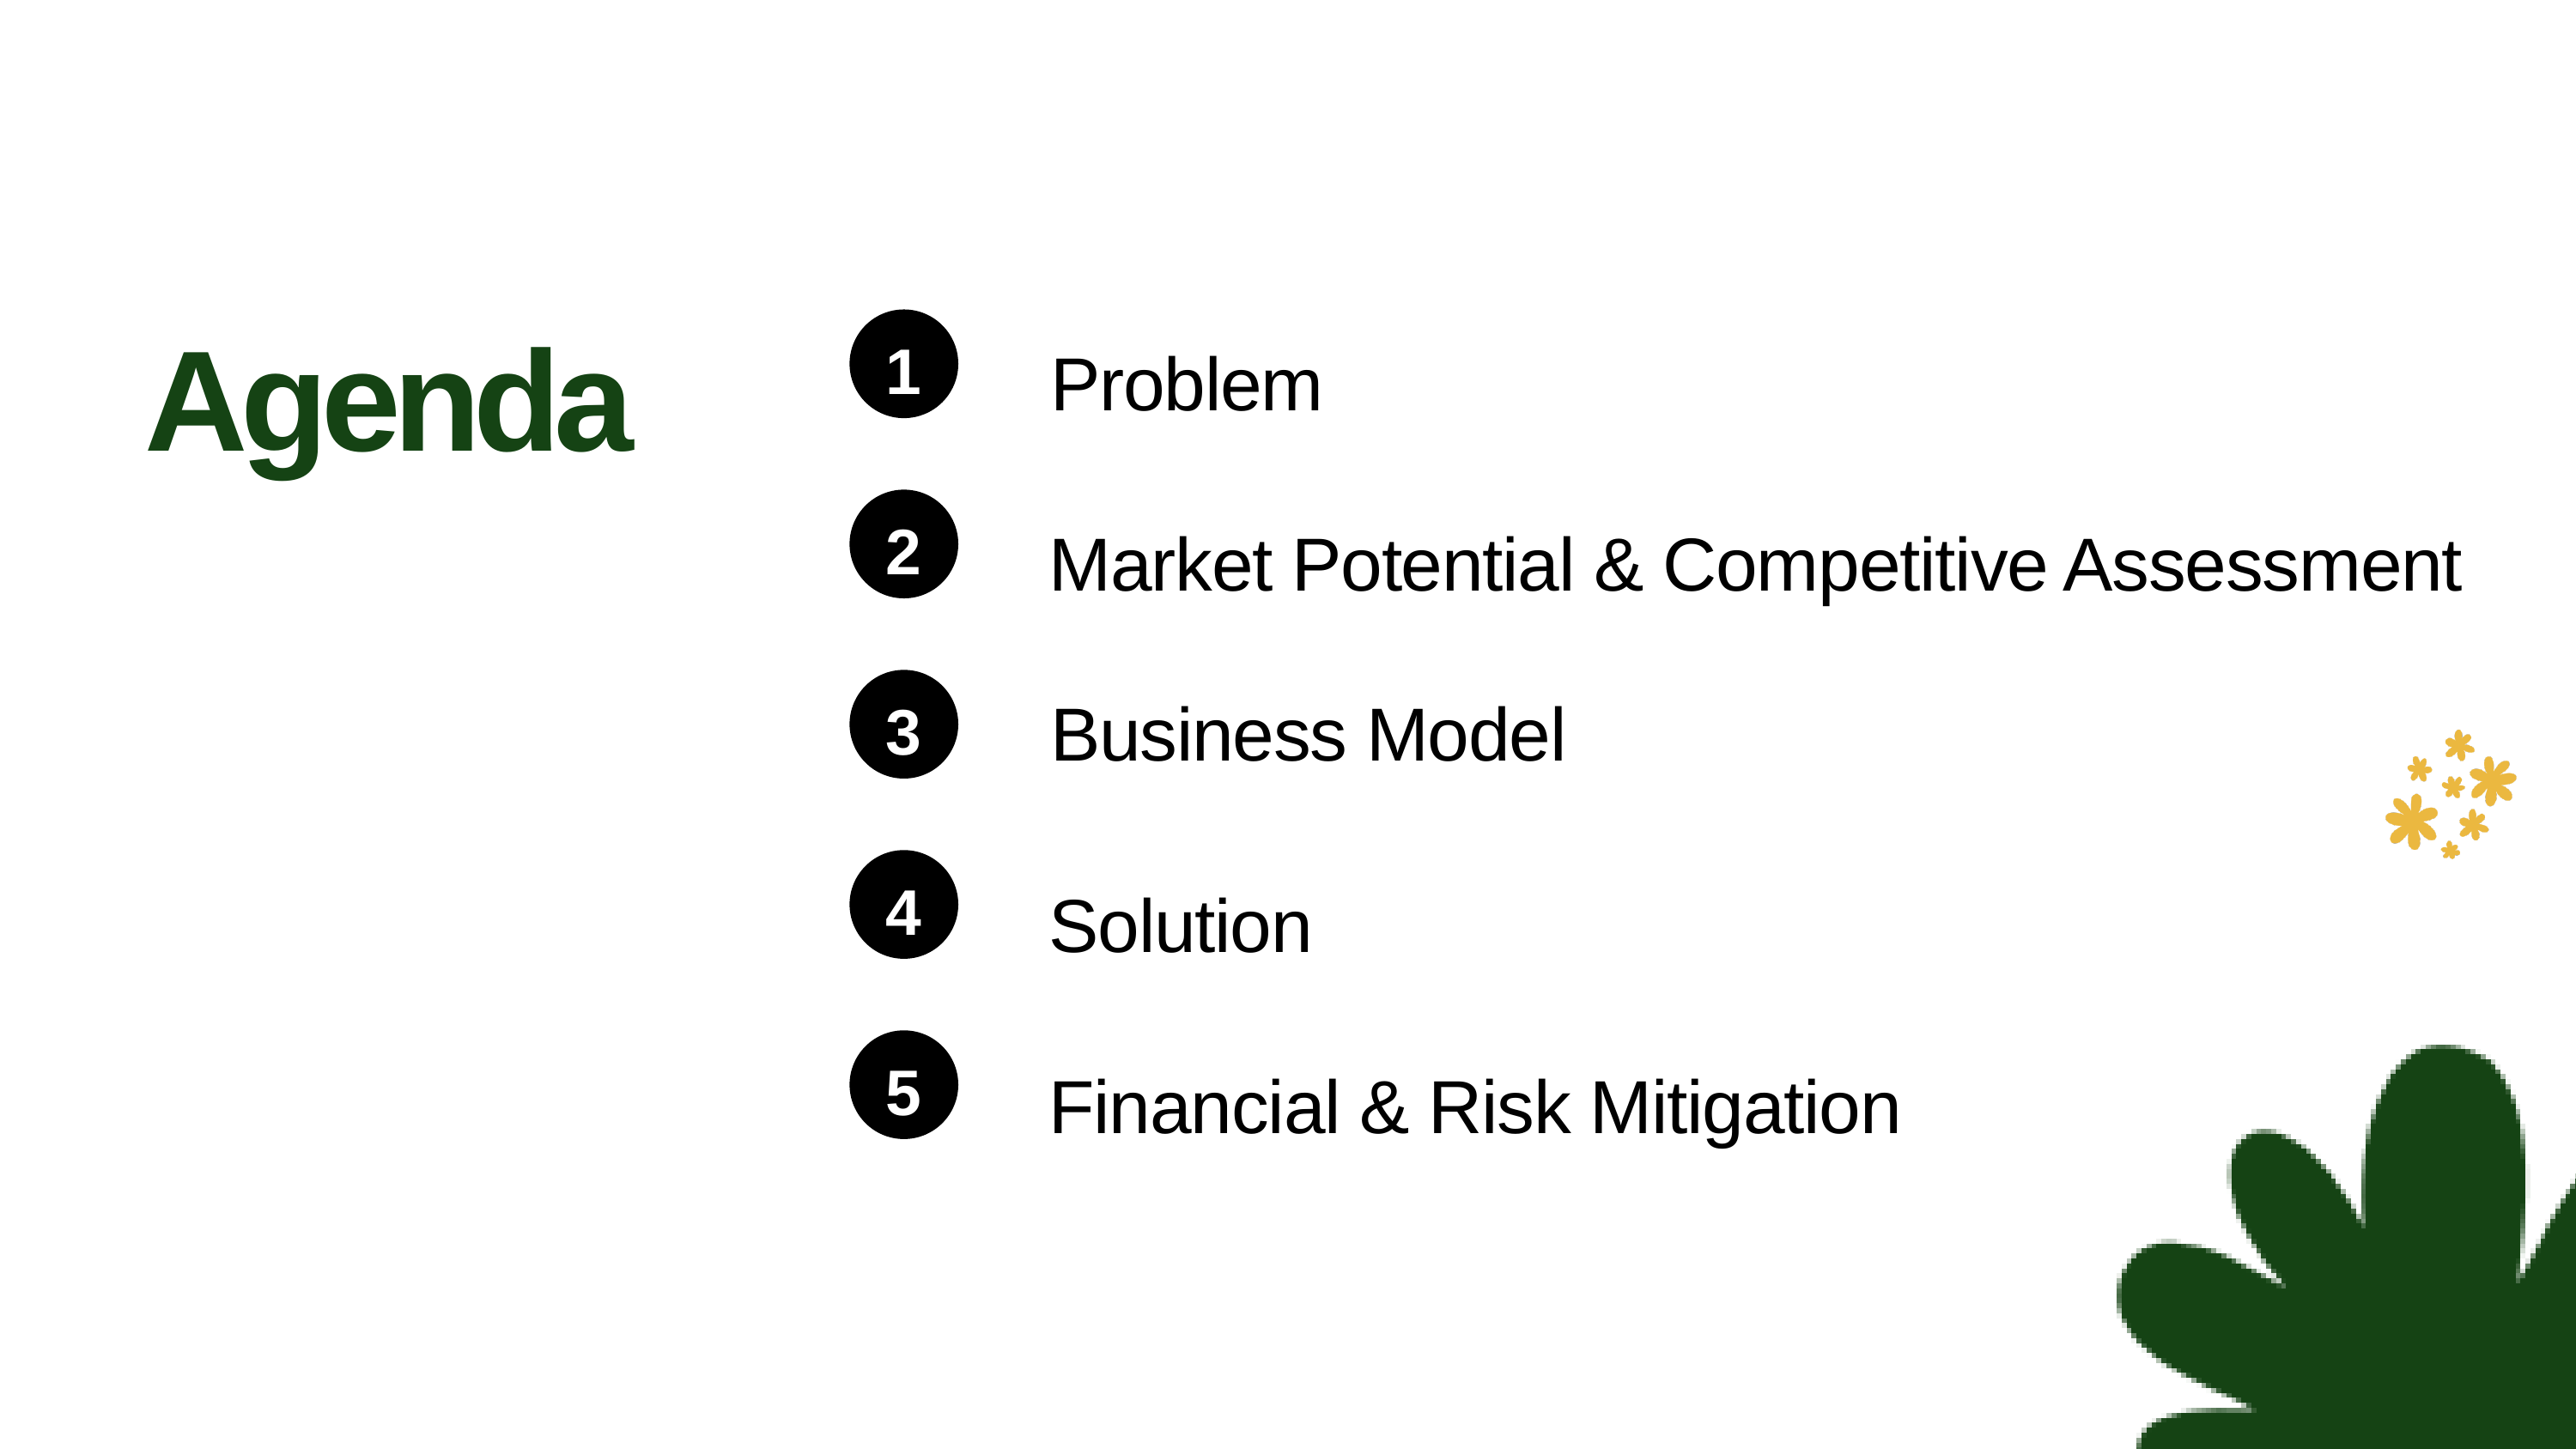

Problem
1
Agenda

Market Potential & Competitive Assessment
2

Business Model
3

Solution
4

Financial & Risk Mitigation
5